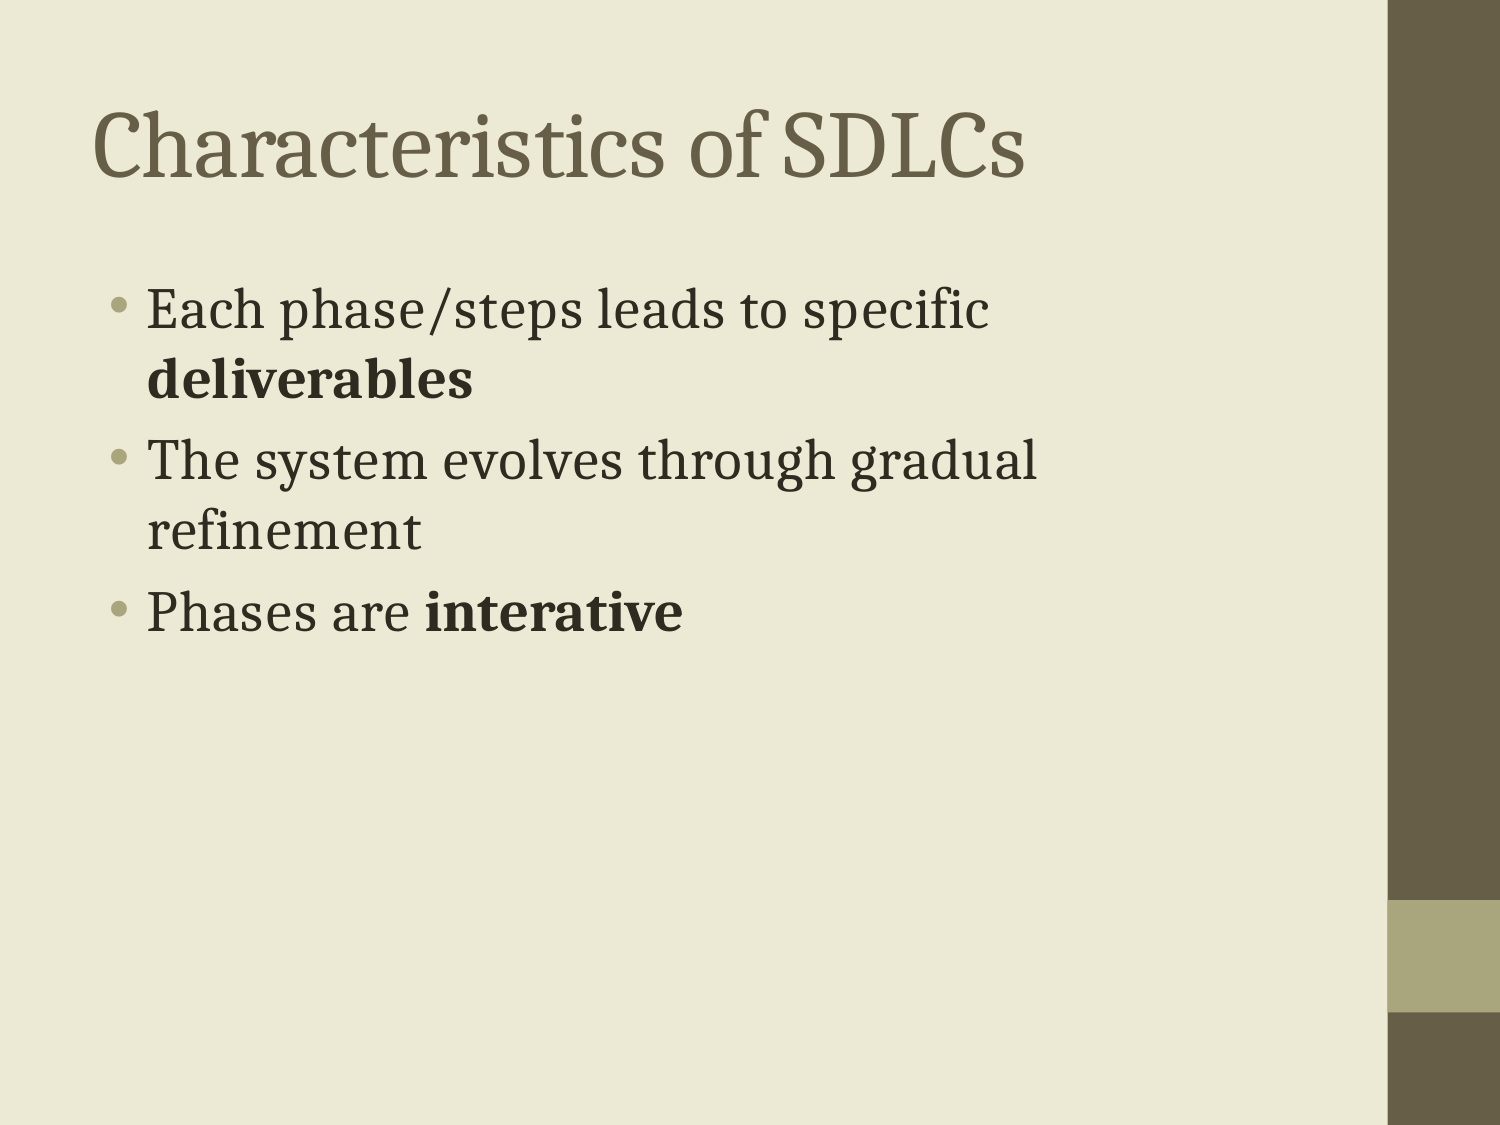

# Characteristics of SDLCs
Each phase/steps leads to specific deliverables
The system evolves through gradual refinement
Phases are interative